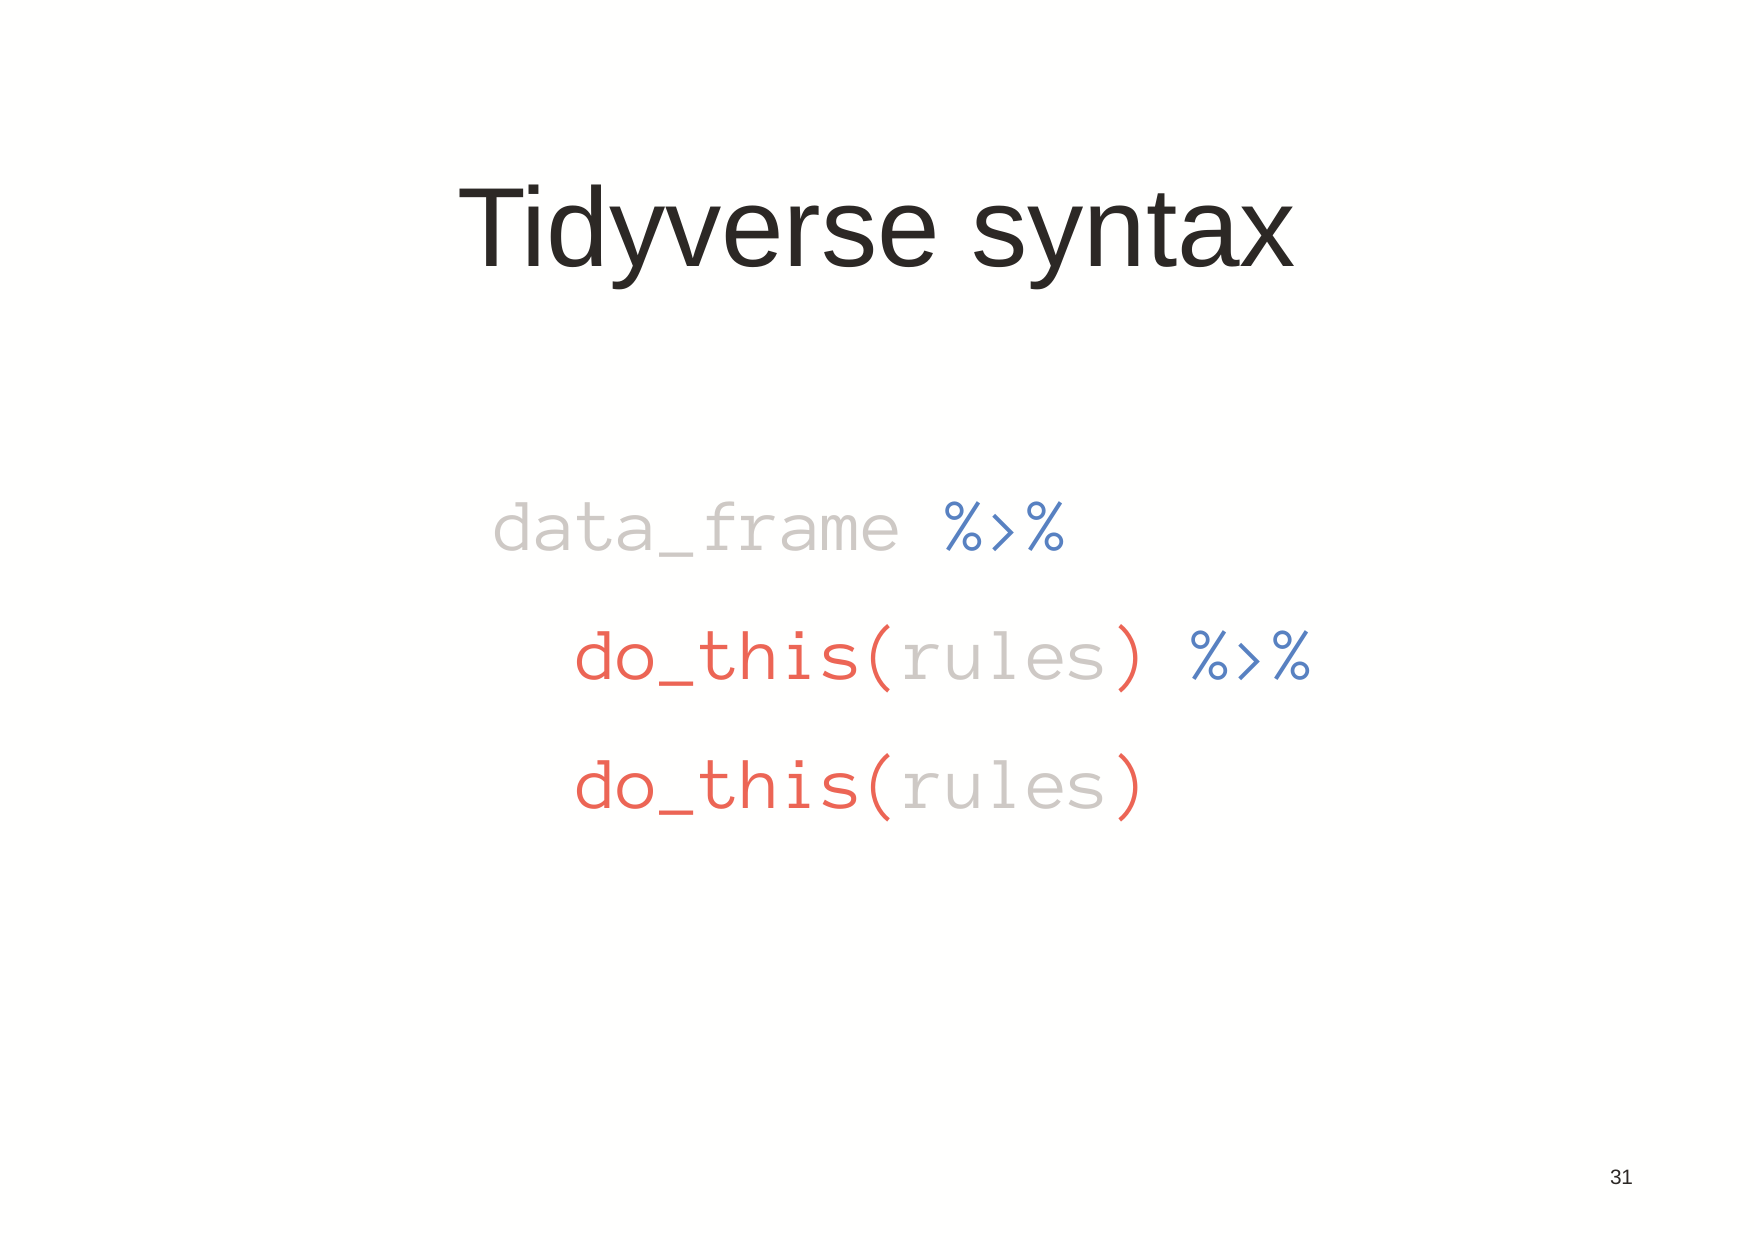

# Tidyverse syntax

data_frame %>%
  do_this(rules) %>%
  do_this(rules)

31